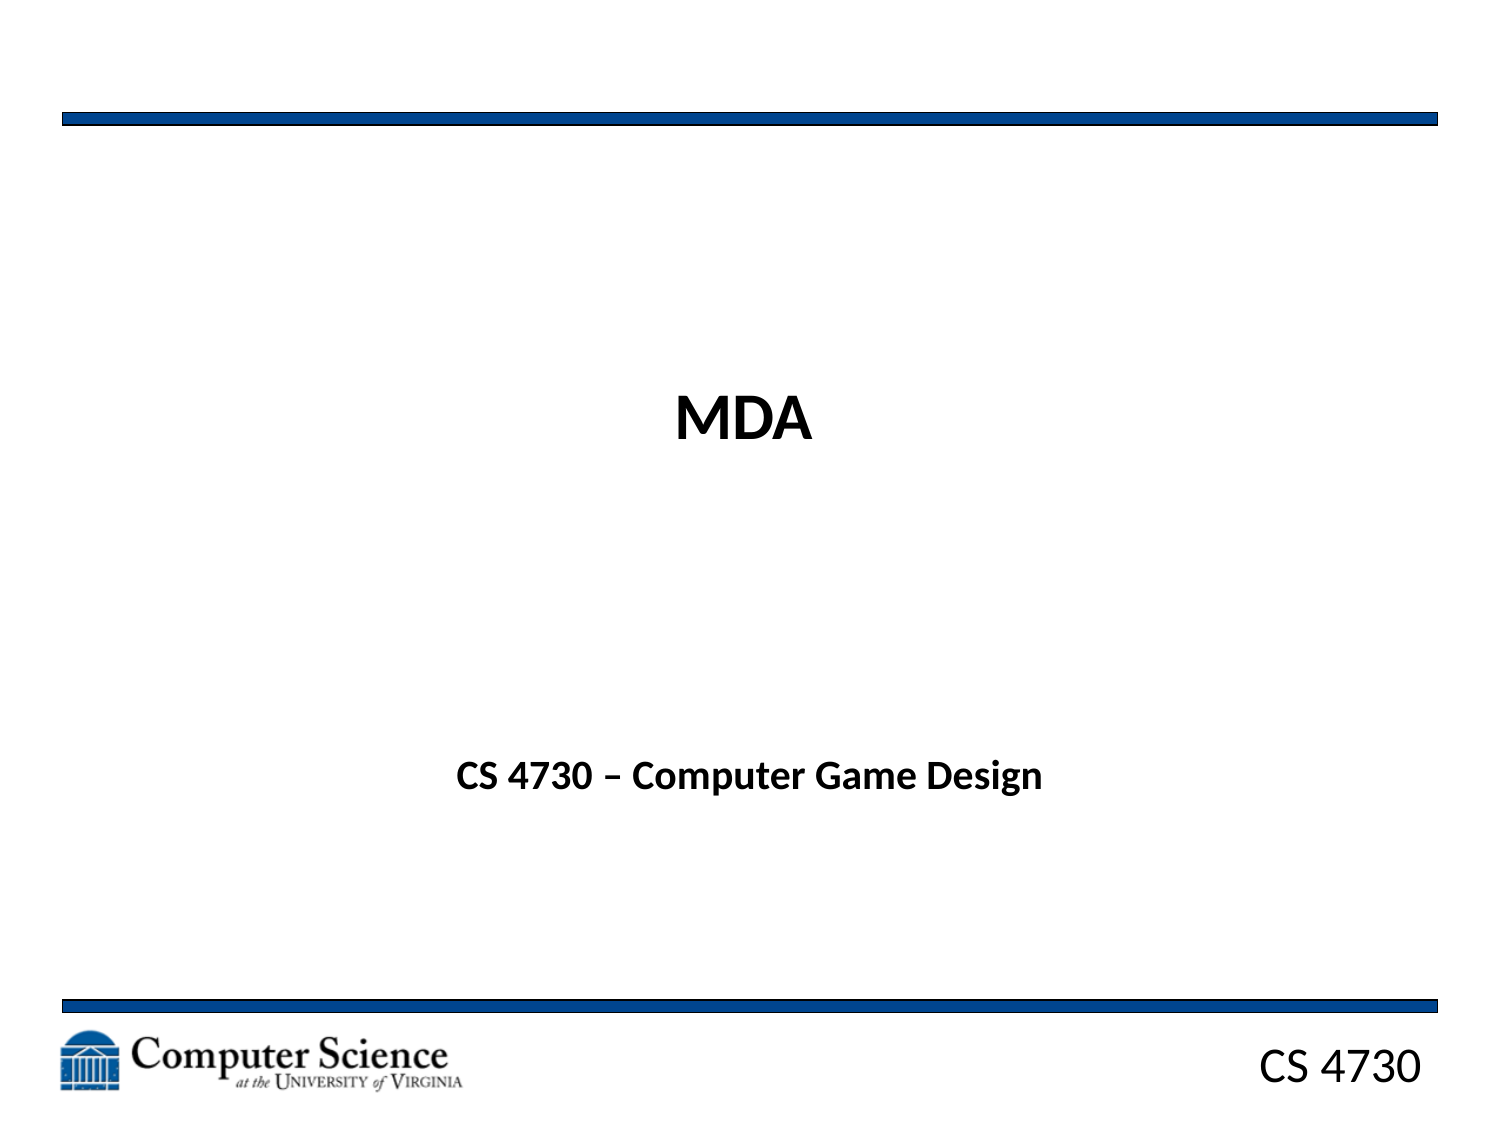

# MDA
CS 4730 – Computer Game Design